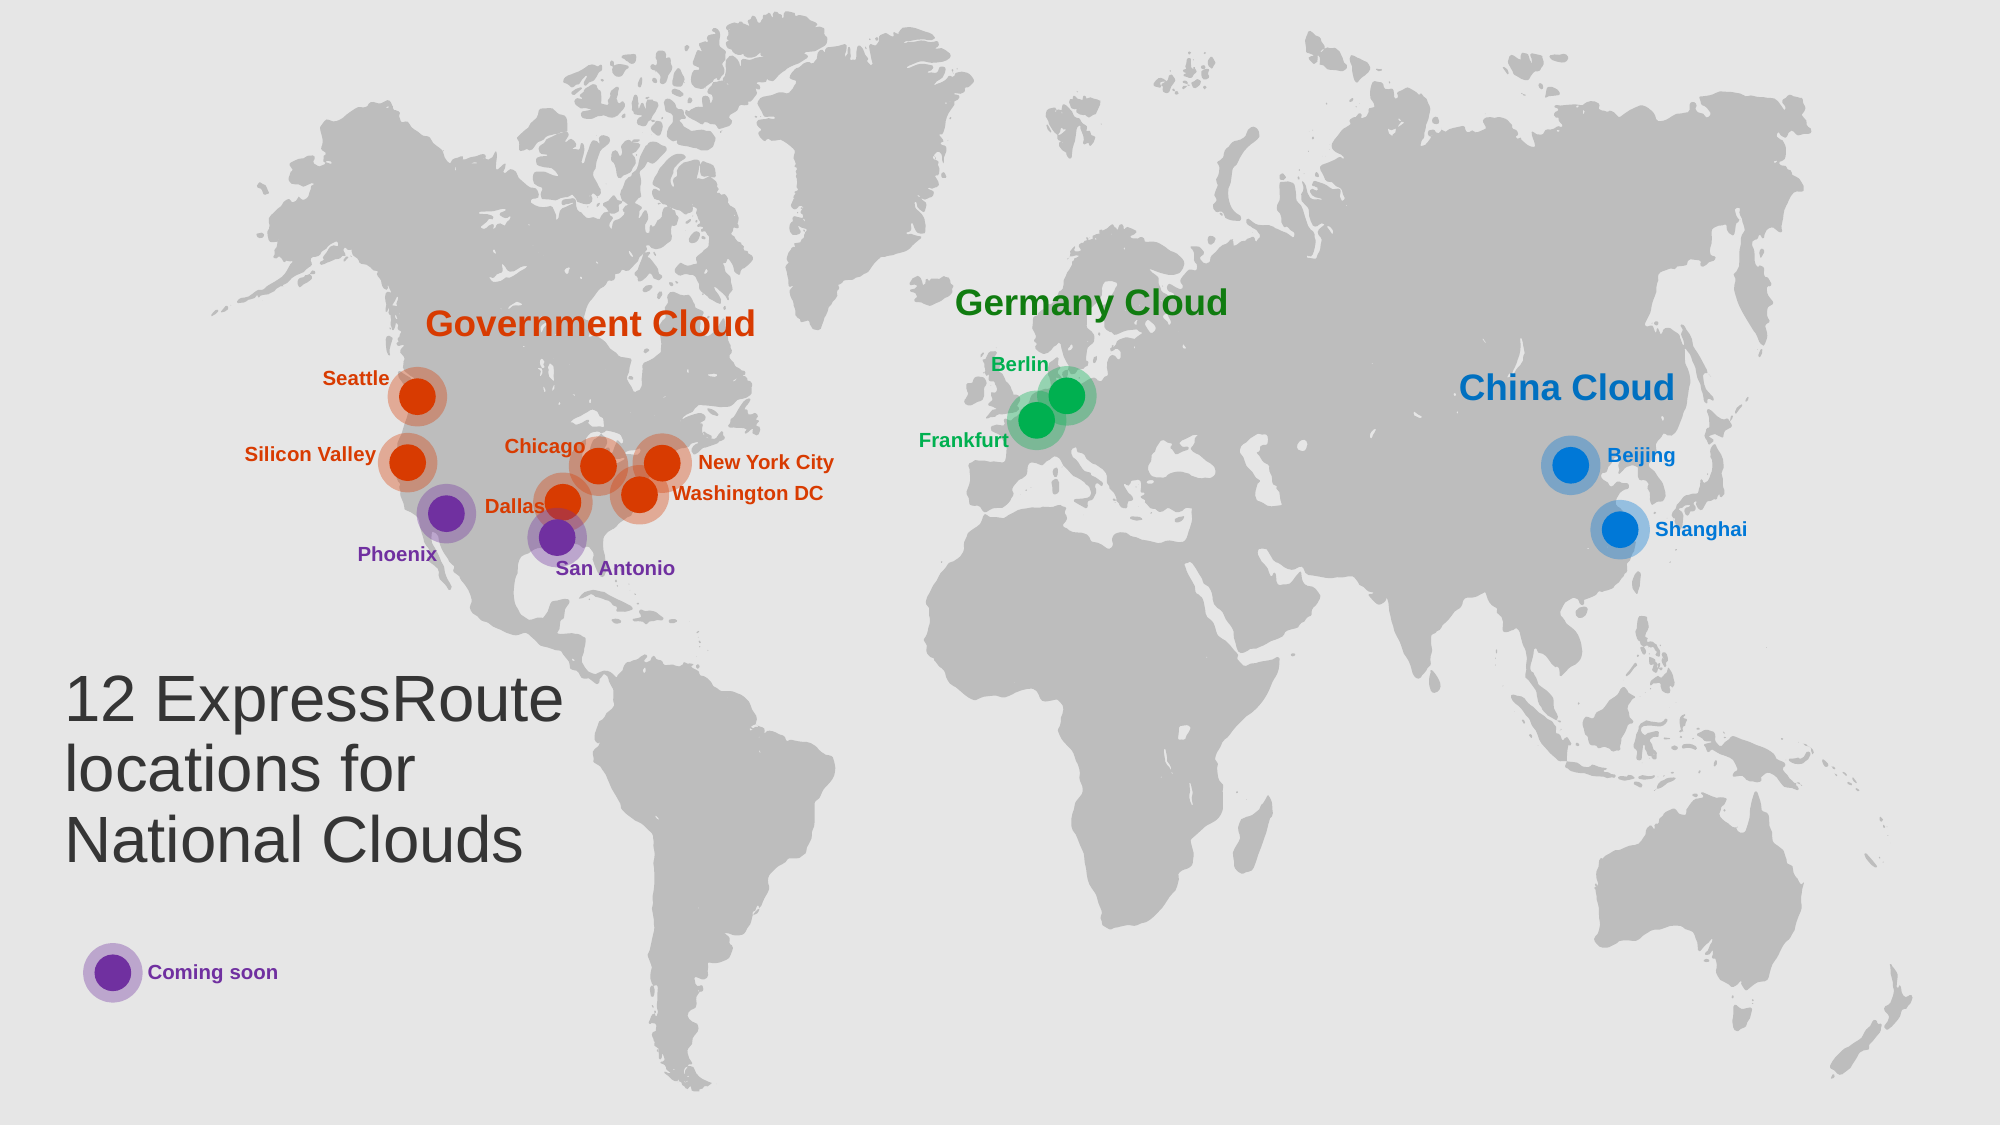

Germany Cloud
Government Cloud
Berlin

Frankfurt
Seattle

China Cloud

Chicago

Silicon Valley

Beijing

Shanghai

New York City

Washington DC

Dallas

Phoenix
San Antonio
12 ExpressRoute locations for National Clouds
Coming soon